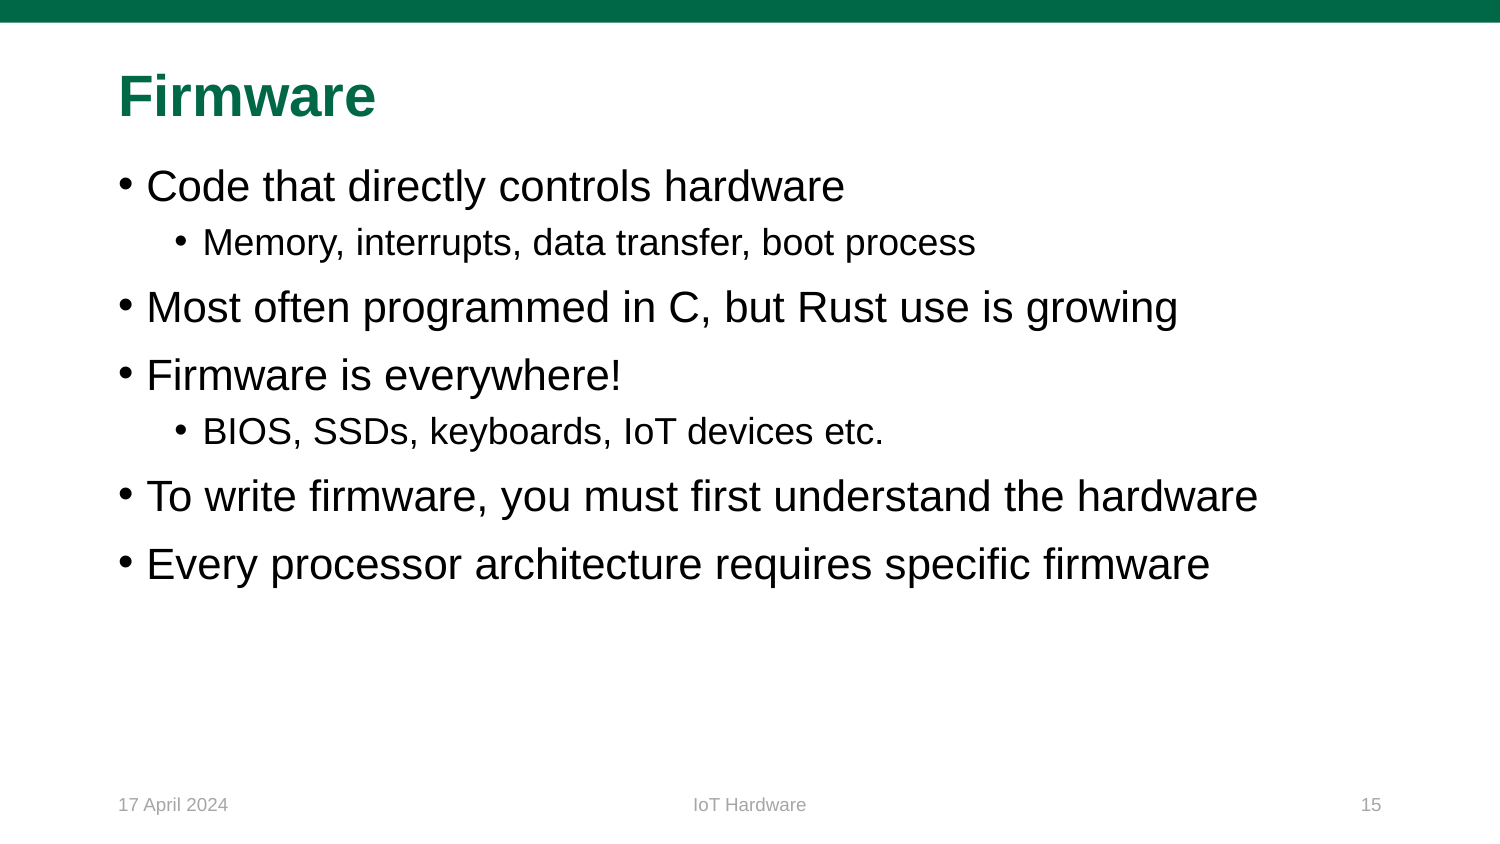

# Firmware
Code that directly controls hardware
Memory, interrupts, data transfer, boot process
Most often programmed in C, but Rust use is growing
Firmware is everywhere!
BIOS, SSDs, keyboards, IoT devices etc.
To write firmware, you must first understand the hardware
Every processor architecture requires specific firmware
IoT Hardware
17 April 2024
15